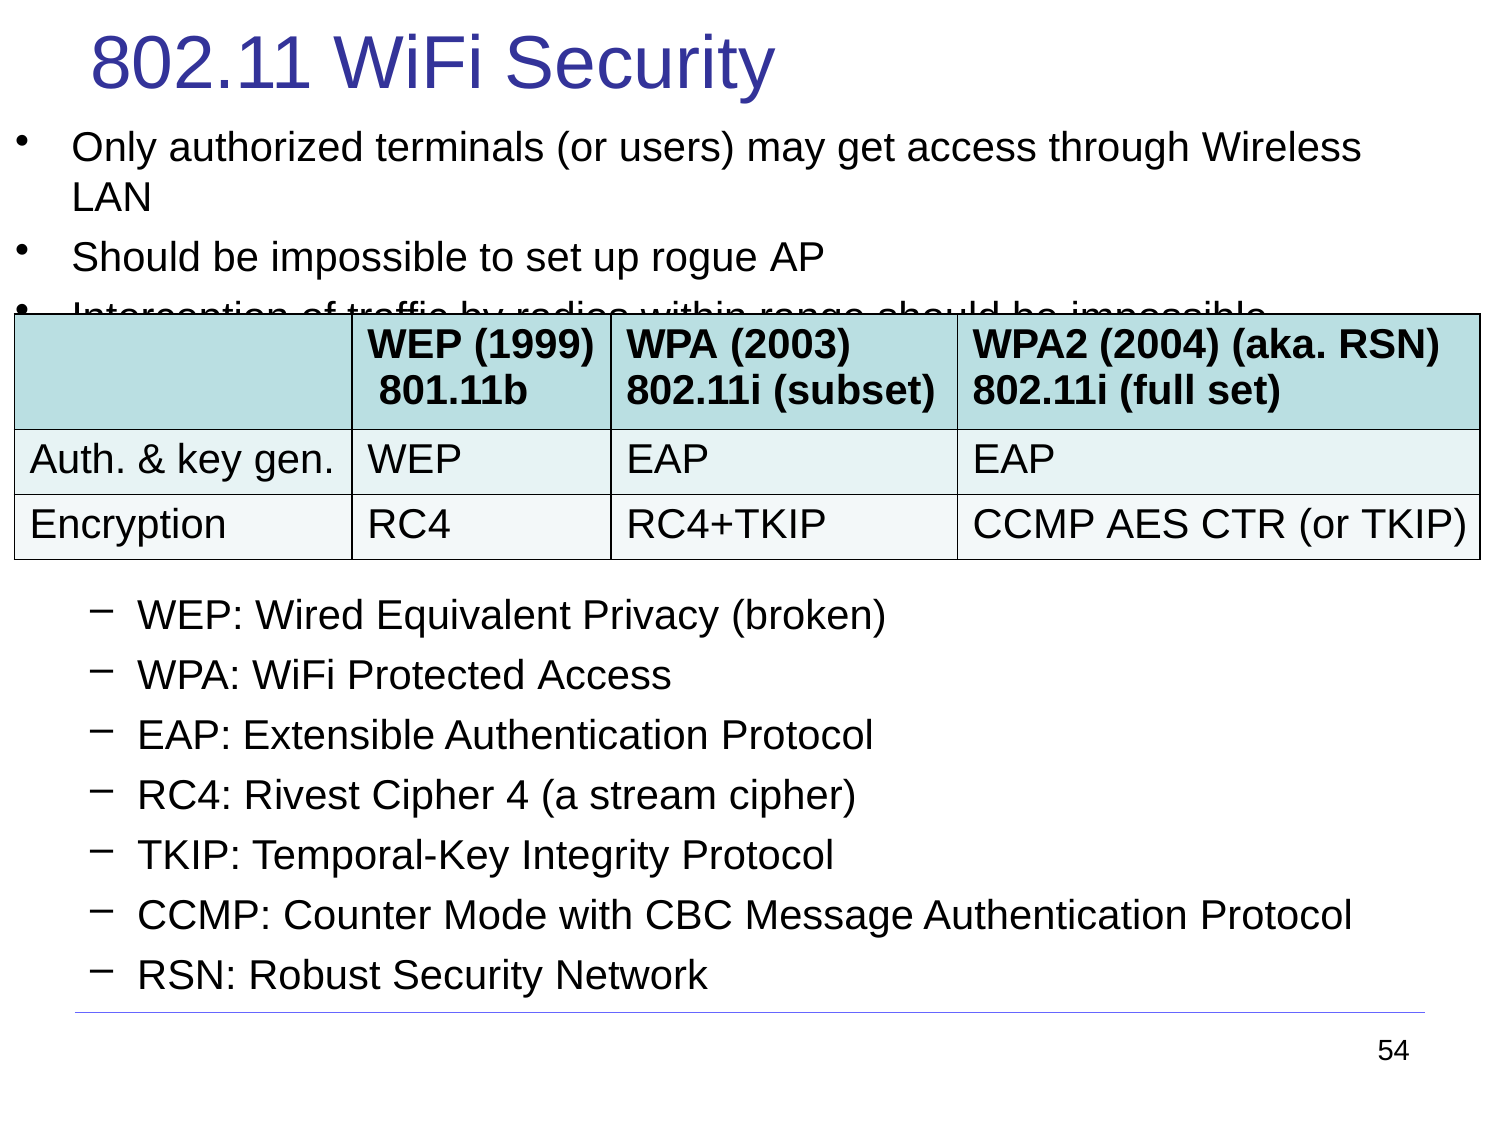

# 802.11 WiFi Security
Only authorized terminals (or users) may get access through Wireless LAN
Should be impossible to set up rogue AP
Interception of traffic by radios within range should be impossible
|  | WEP (1999) 801.11b | WPA (2003) 802.11i (subset) | WPA2 (2004) (aka. RSN) 802.11i (full set) |
| --- | --- | --- | --- |
| Auth. & key gen. | WEP | EAP | EAP |
| Encryption | RC4 | RC4+TKIP | CCMP AES CTR (or TKIP) |
WEP: Wired Equivalent Privacy (broken)
WPA: WiFi Protected Access
EAP: Extensible Authentication Protocol
RC4: Rivest Cipher 4 (a stream cipher)
TKIP: Temporal-Key Integrity Protocol
CCMP: Counter Mode with CBC Message Authentication Protocol
RSN: Robust Security Network

54